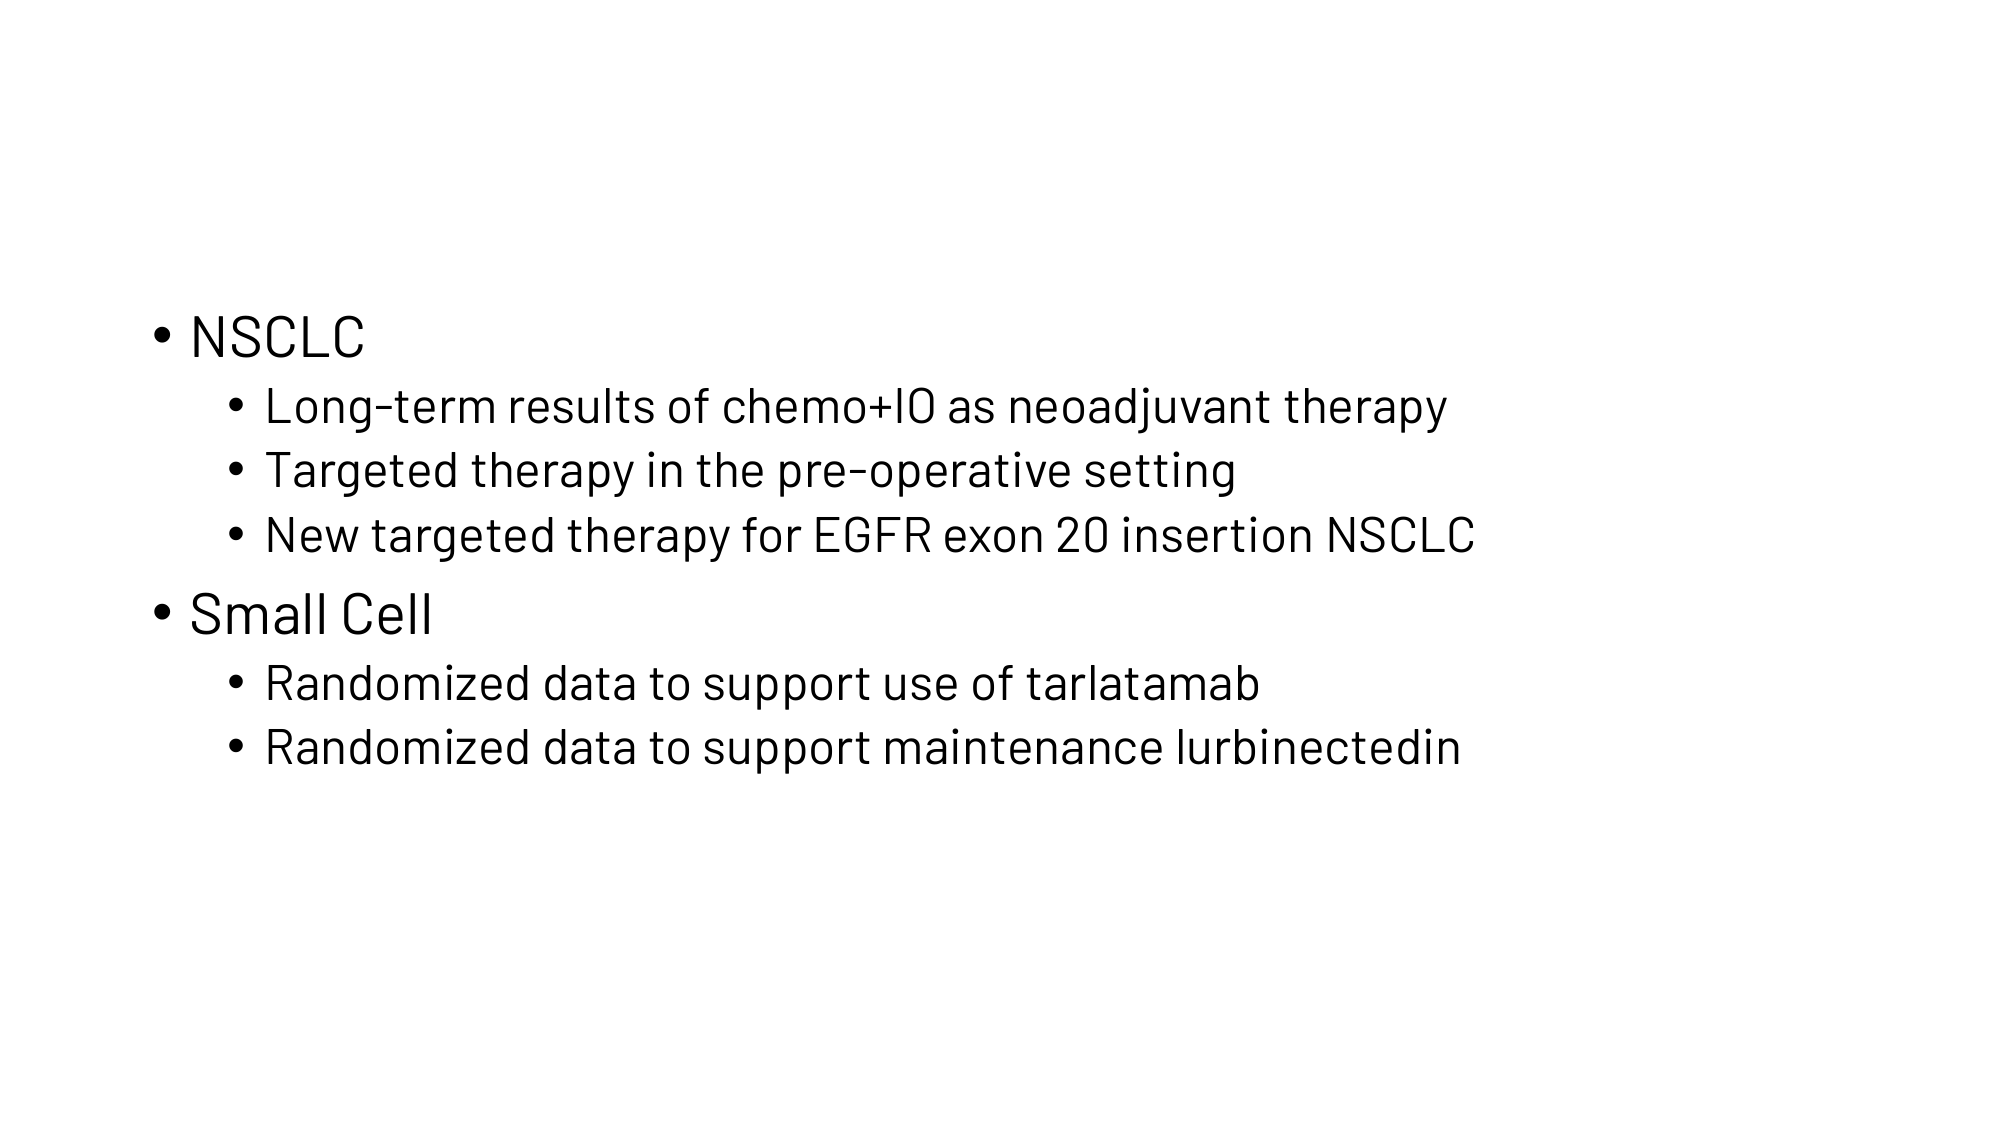

#
NSCLC
Long-term results of chemo+IO as neoadjuvant therapy
Targeted therapy in the pre-operative setting
New targeted therapy for EGFR exon 20 insertion NSCLC
Small Cell
Randomized data to support use of tarlatamab
Randomized data to support maintenance lurbinectedin